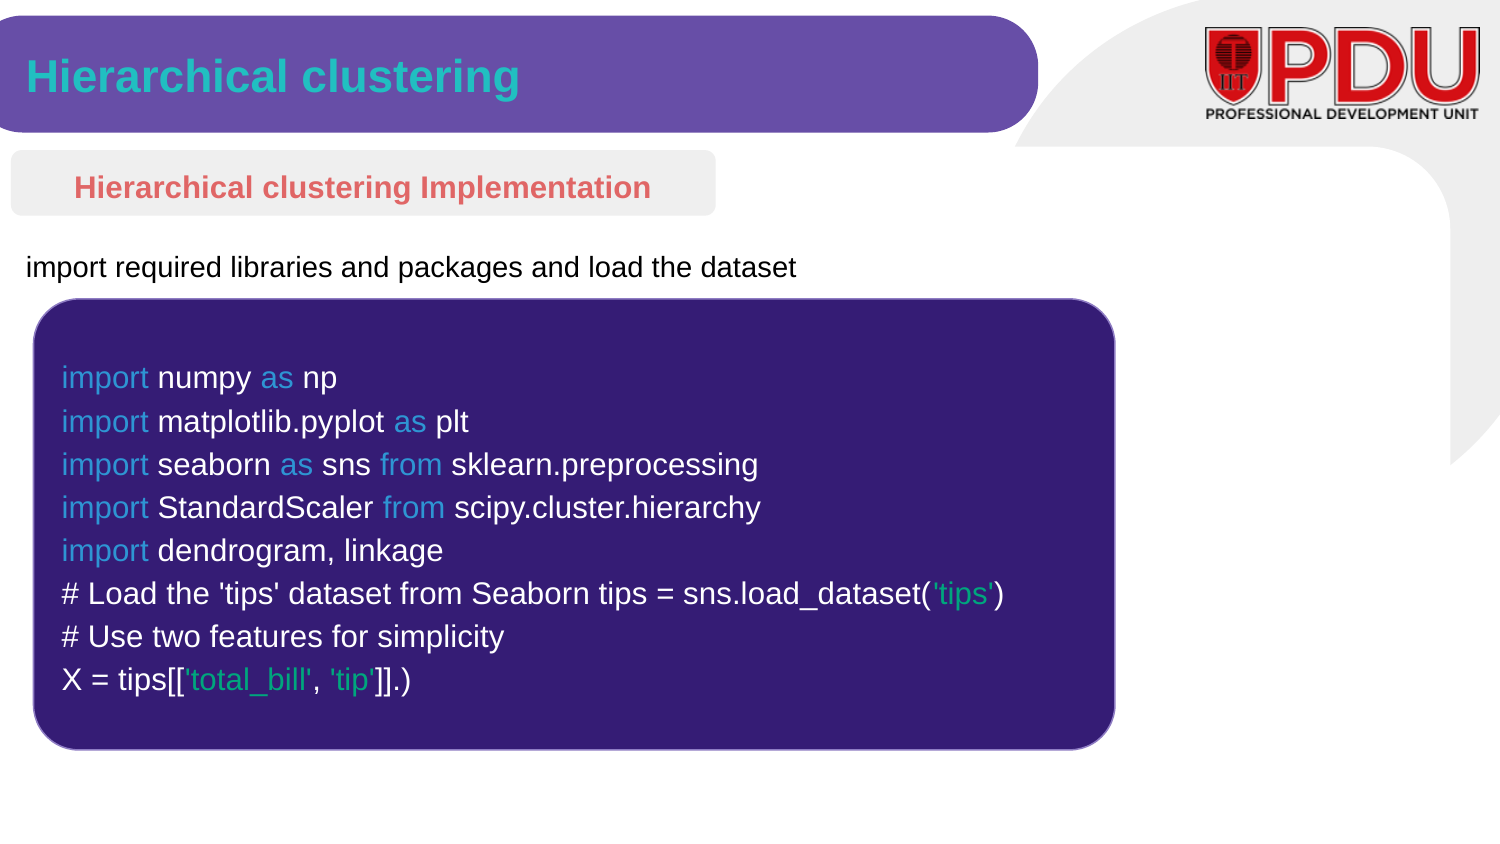

Hierarchical clustering
Hierarchical clustering Implementation
import required libraries and packages and load the dataset
import numpy as np
import matplotlib.pyplot as plt
import seaborn as sns from sklearn.preprocessing
import StandardScaler from scipy.cluster.hierarchy
import dendrogram, linkage
# Load the 'tips' dataset from Seaborn tips = sns.load_dataset('tips')
# Use two features for simplicity
X = tips[['total_bill', 'tip']].)